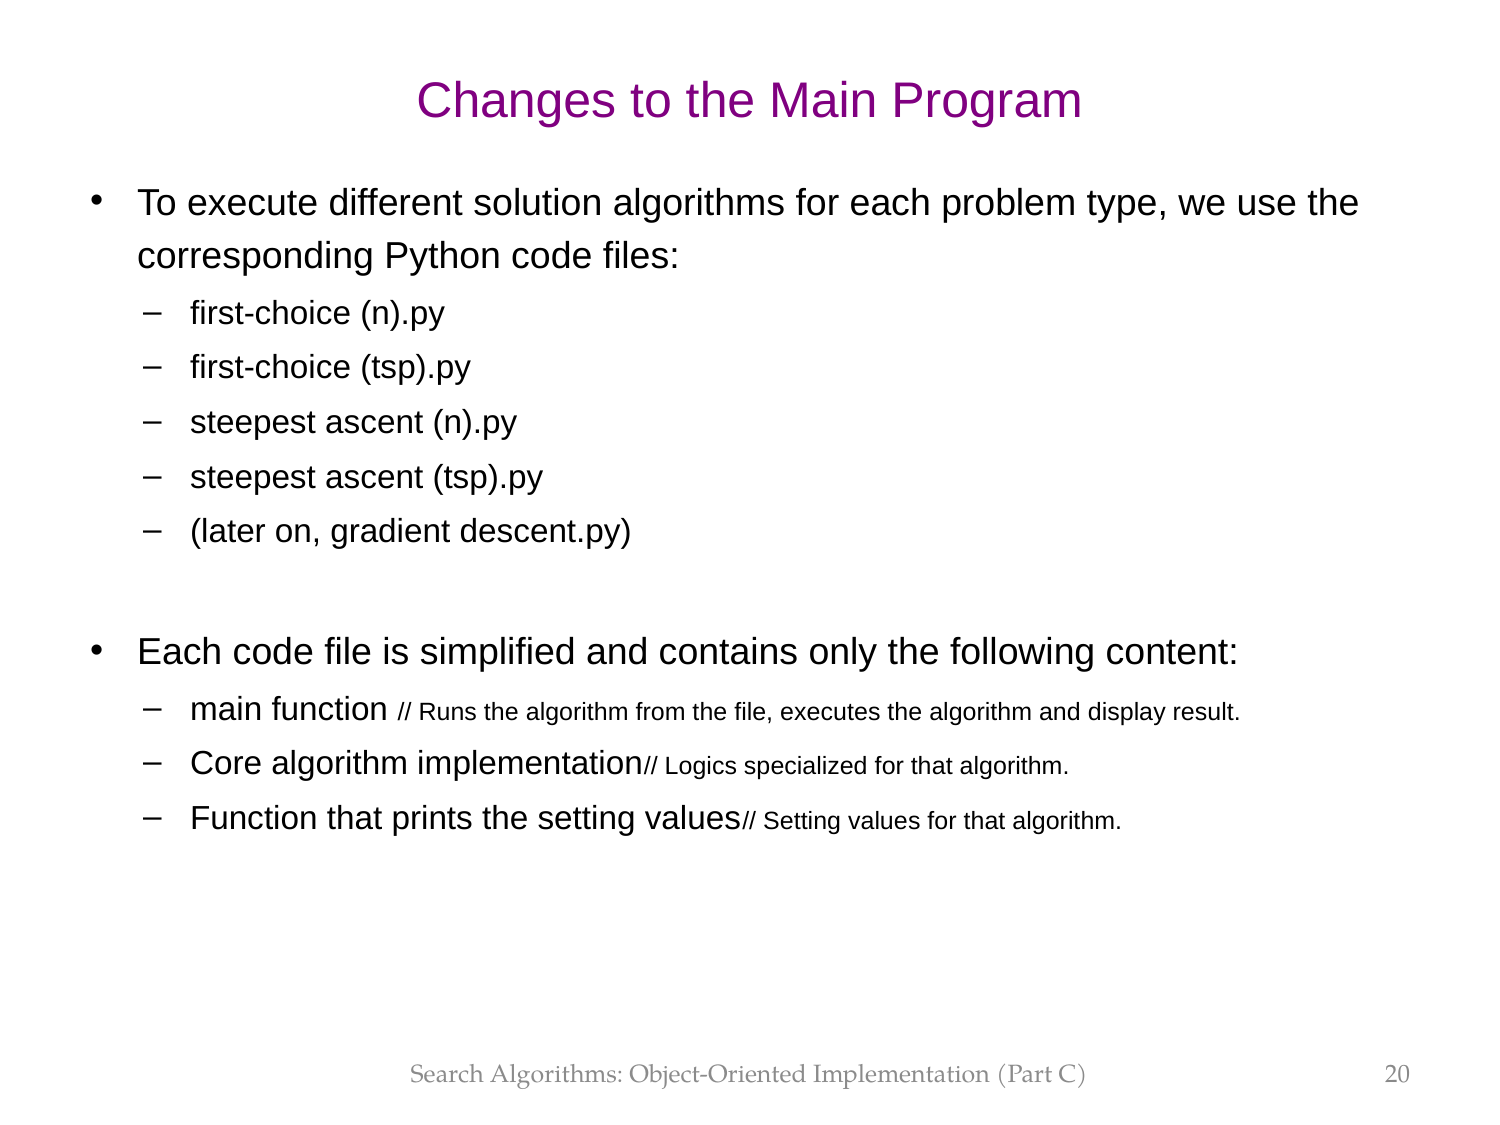

# Changes to the Main Program
To execute different solution algorithms for each problem type, we use the corresponding Python code files:
first-choice (n).py
first-choice (tsp).py
steepest ascent (n).py
steepest ascent (tsp).py
(later on, gradient descent.py)

Each code file is simplified and contains only the following content:
main function // Runs the algorithm from the file, executes the algorithm and display result.
Core algorithm implementation// Logics specialized for that algorithm.
Function that prints the setting values// Setting values for that algorithm.

Search Algorithms: Object-Oriented Implementation (Part C)
20